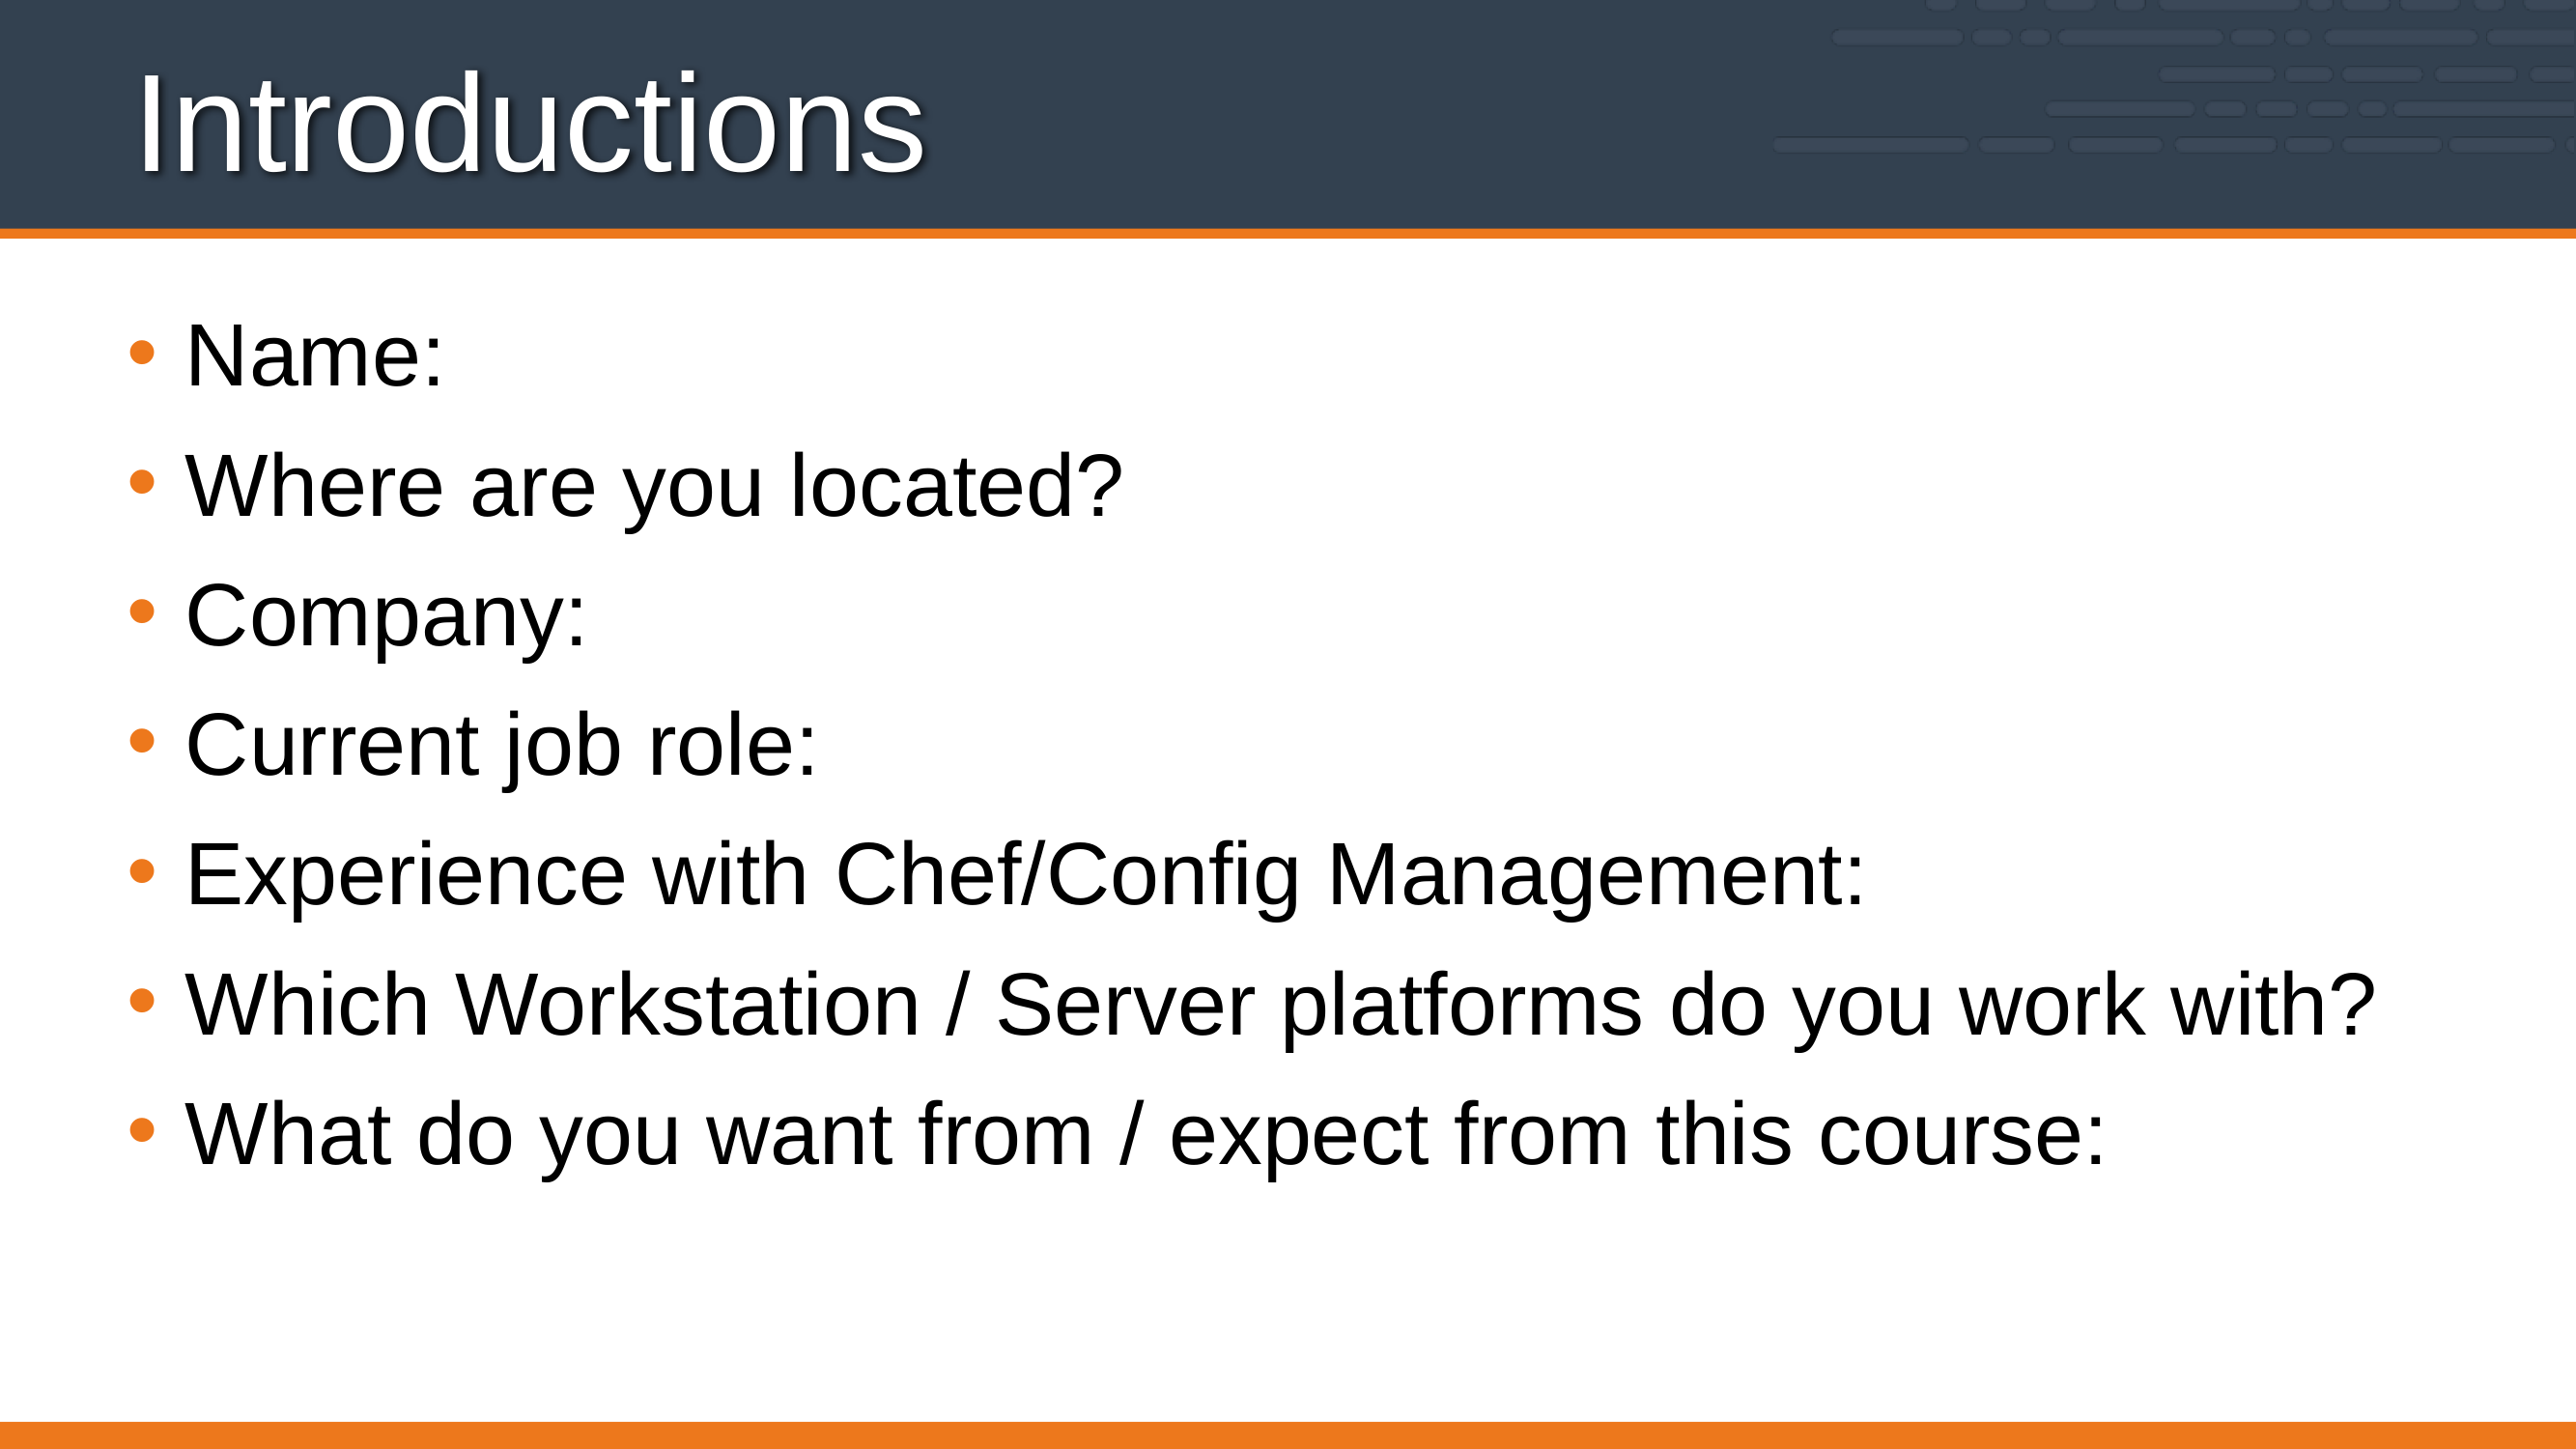

# Introductions
Name:
Where are you located?
Company:
Current job role:
Experience with Chef/Config Management:
Which Workstation / Server platforms do you work with?
What do you want from / expect from this course: